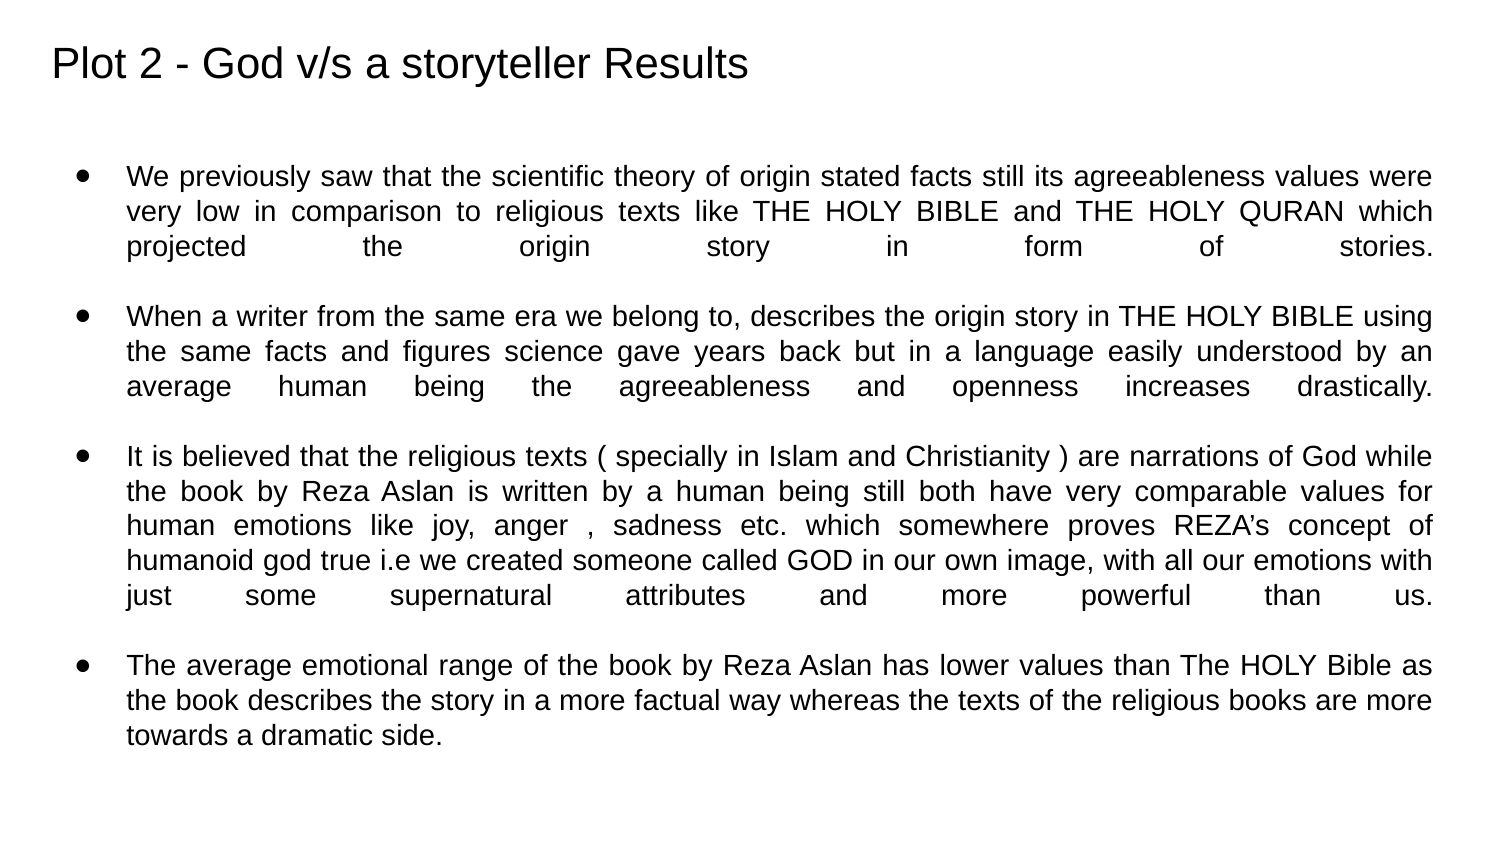

Plot 2 - God v/s a storyteller Results

We previously saw that the scientific theory of origin stated facts still its agreeableness values were very low in comparison to religious texts like THE HOLY BIBLE and THE HOLY QURAN which projected the origin story in form of stories.
When a writer from the same era we belong to, describes the origin story in THE HOLY BIBLE using the same facts and figures science gave years back but in a language easily understood by an average human being the agreeableness and openness increases drastically.
It is believed that the religious texts ( specially in Islam and Christianity ) are narrations of God while the book by Reza Aslan is written by a human being still both have very comparable values for human emotions like joy, anger , sadness etc. which somewhere proves REZA’s concept of humanoid god true i.e we created someone called GOD in our own image, with all our emotions with just some supernatural attributes and more powerful than us.
The average emotional range of the book by Reza Aslan has lower values than The HOLY Bible as the book describes the story in a more factual way whereas the texts of the religious books are more towards a dramatic side.